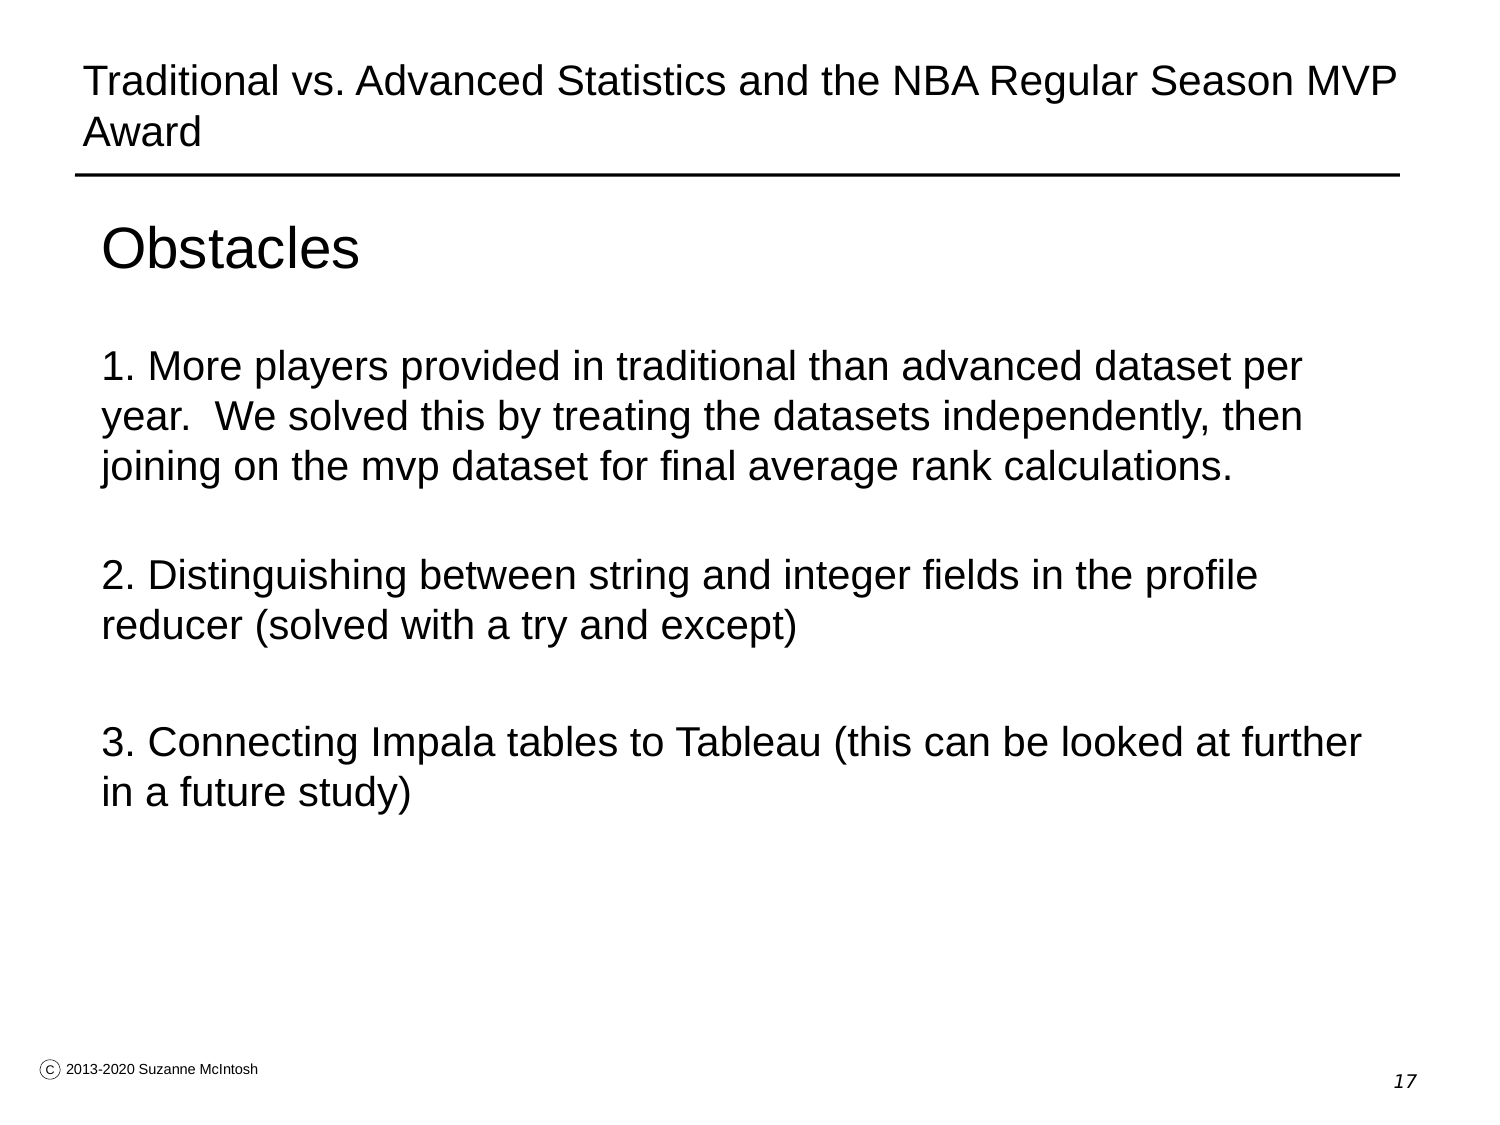

# Traditional vs. Advanced Statistics and the NBA Regular Season MVP Award

Obstacles

1. More players provided in traditional than advanced dataset per year.  We solved this by treating the datasets independently, then joining on the mvp dataset for final average rank calculations.

2. Distinguishing between string and integer fields in the profile reducer (solved with a try and except)

3. Connecting Impala tables to Tableau (this can be looked at further in a future study)
17